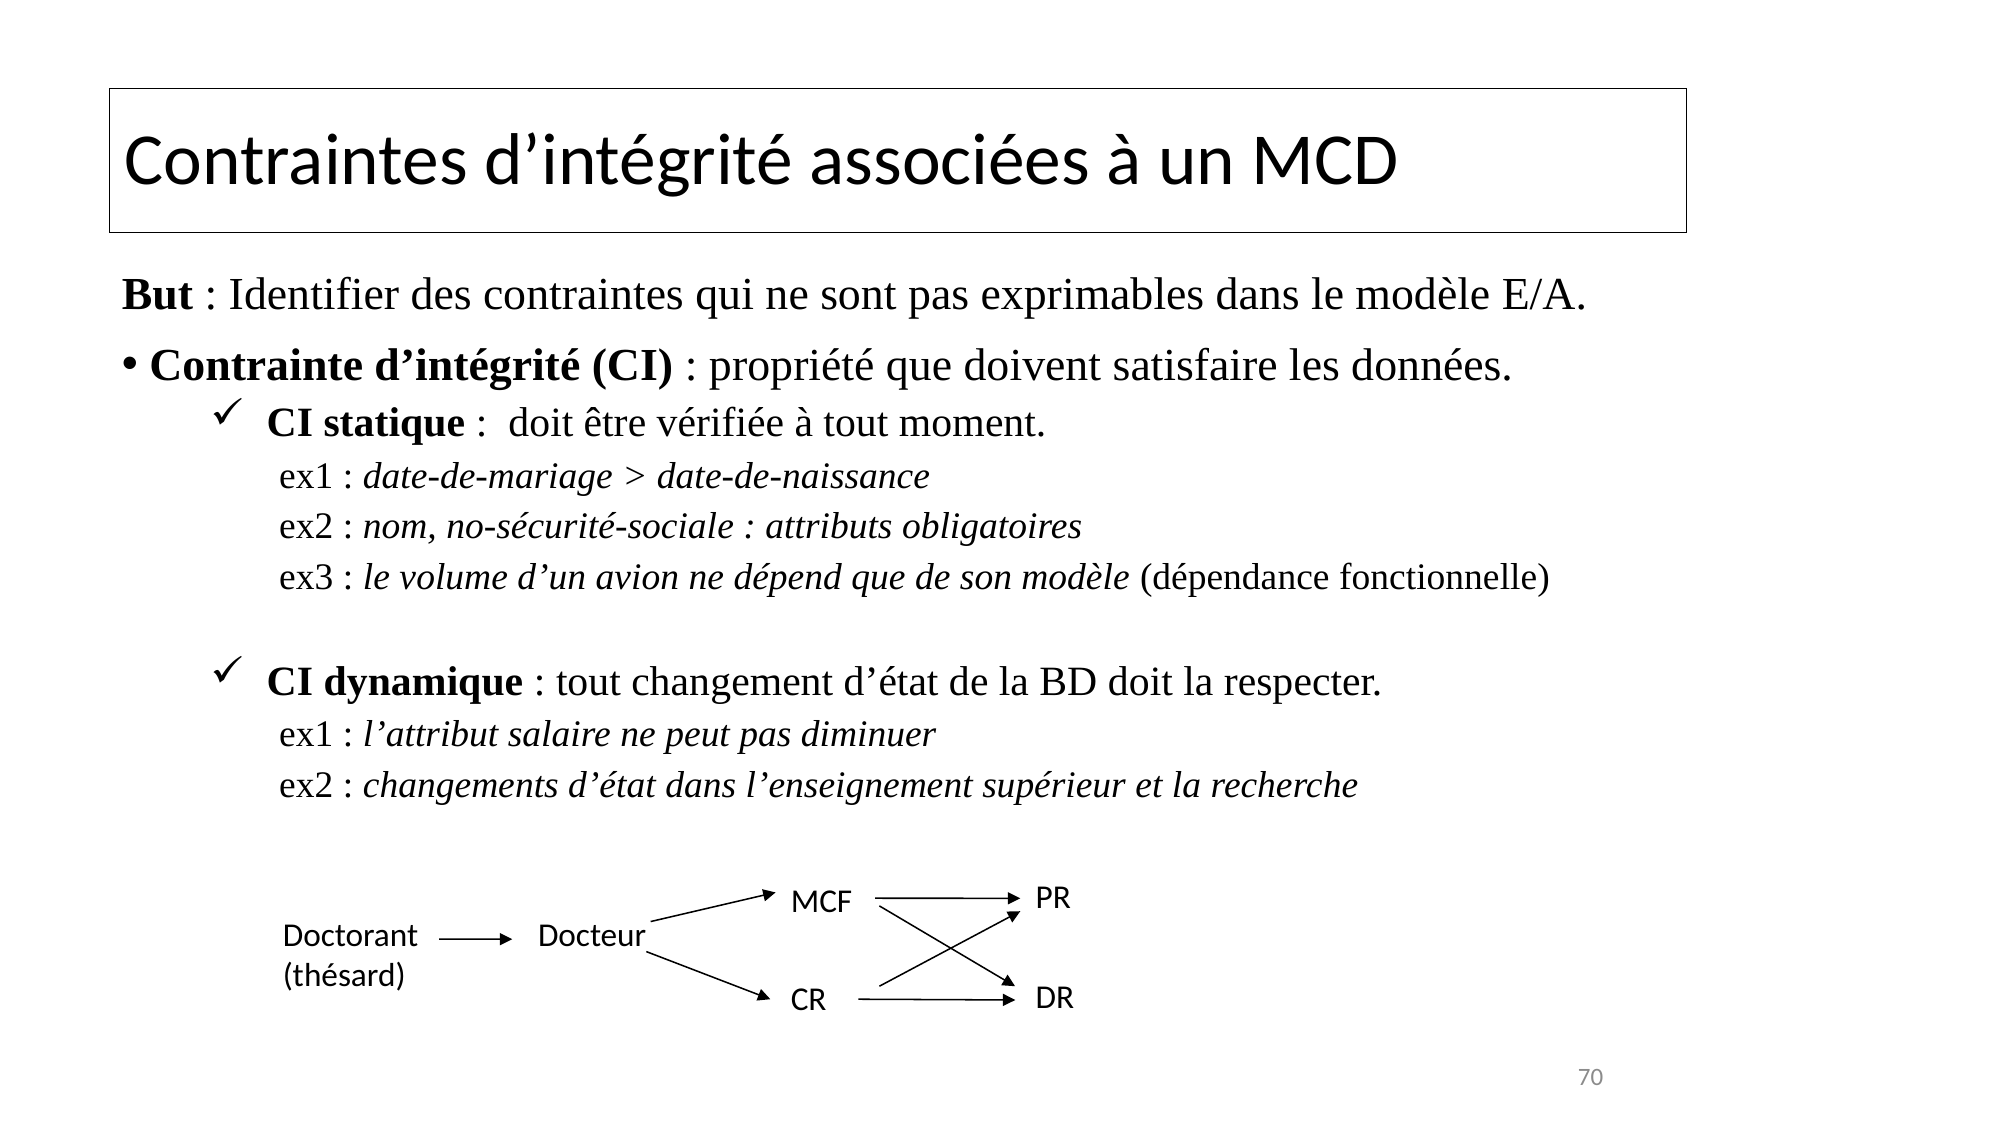

# Contraintes d’intégrité associées à un MCD
But : Identifier des contraintes qui ne sont pas exprimables dans le modèle E/A.
 Contrainte d’intégrité (CI) : propriété que doivent satisfaire les données.
CI statique :  doit être vérifiée à tout moment.
ex1 : date-de-mariage > date-de-naissance
ex2 : nom, no-sécurité-sociale : attributs obligatoires
ex3 : le volume d’un avion ne dépend que de son modèle (dépendance fonctionnelle)

CI dynamique : tout changement d’état de la BD doit la respecter.
ex1 : l’attribut salaire ne peut pas diminuer
ex2 : changements d’état dans l’enseignement supérieur et la recherche
PR
MCF

Doctorant
(thésard)
Docteur

DR
CR

70